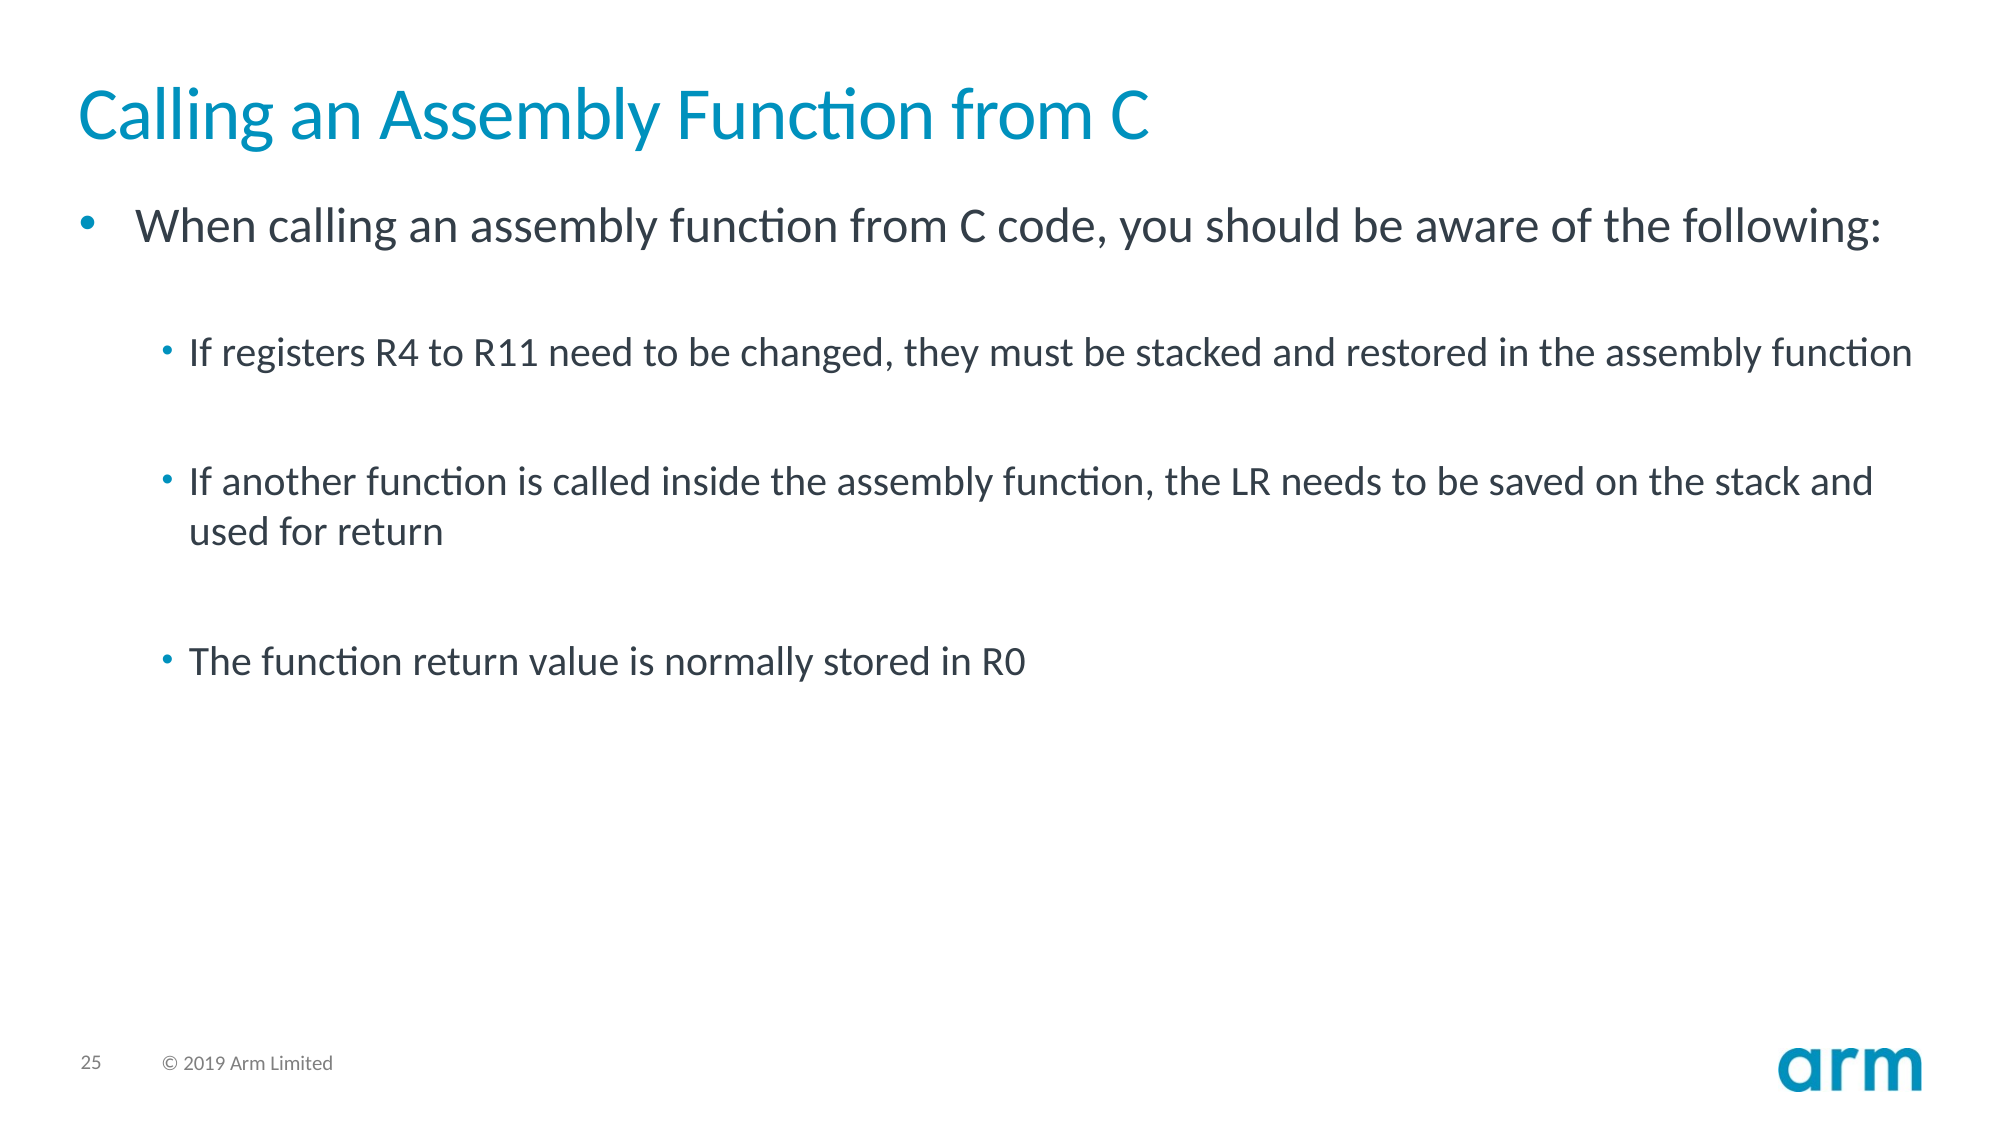

# Calling an Assembly Function from C
When calling an assembly function from C code, you should be aware of the following:

If registers R4 to R11 need to be changed, they must be stacked and restored in the assembly function

If another function is called inside the assembly function, the LR needs to be saved on the stack and used for return

The function return value is normally stored in R0